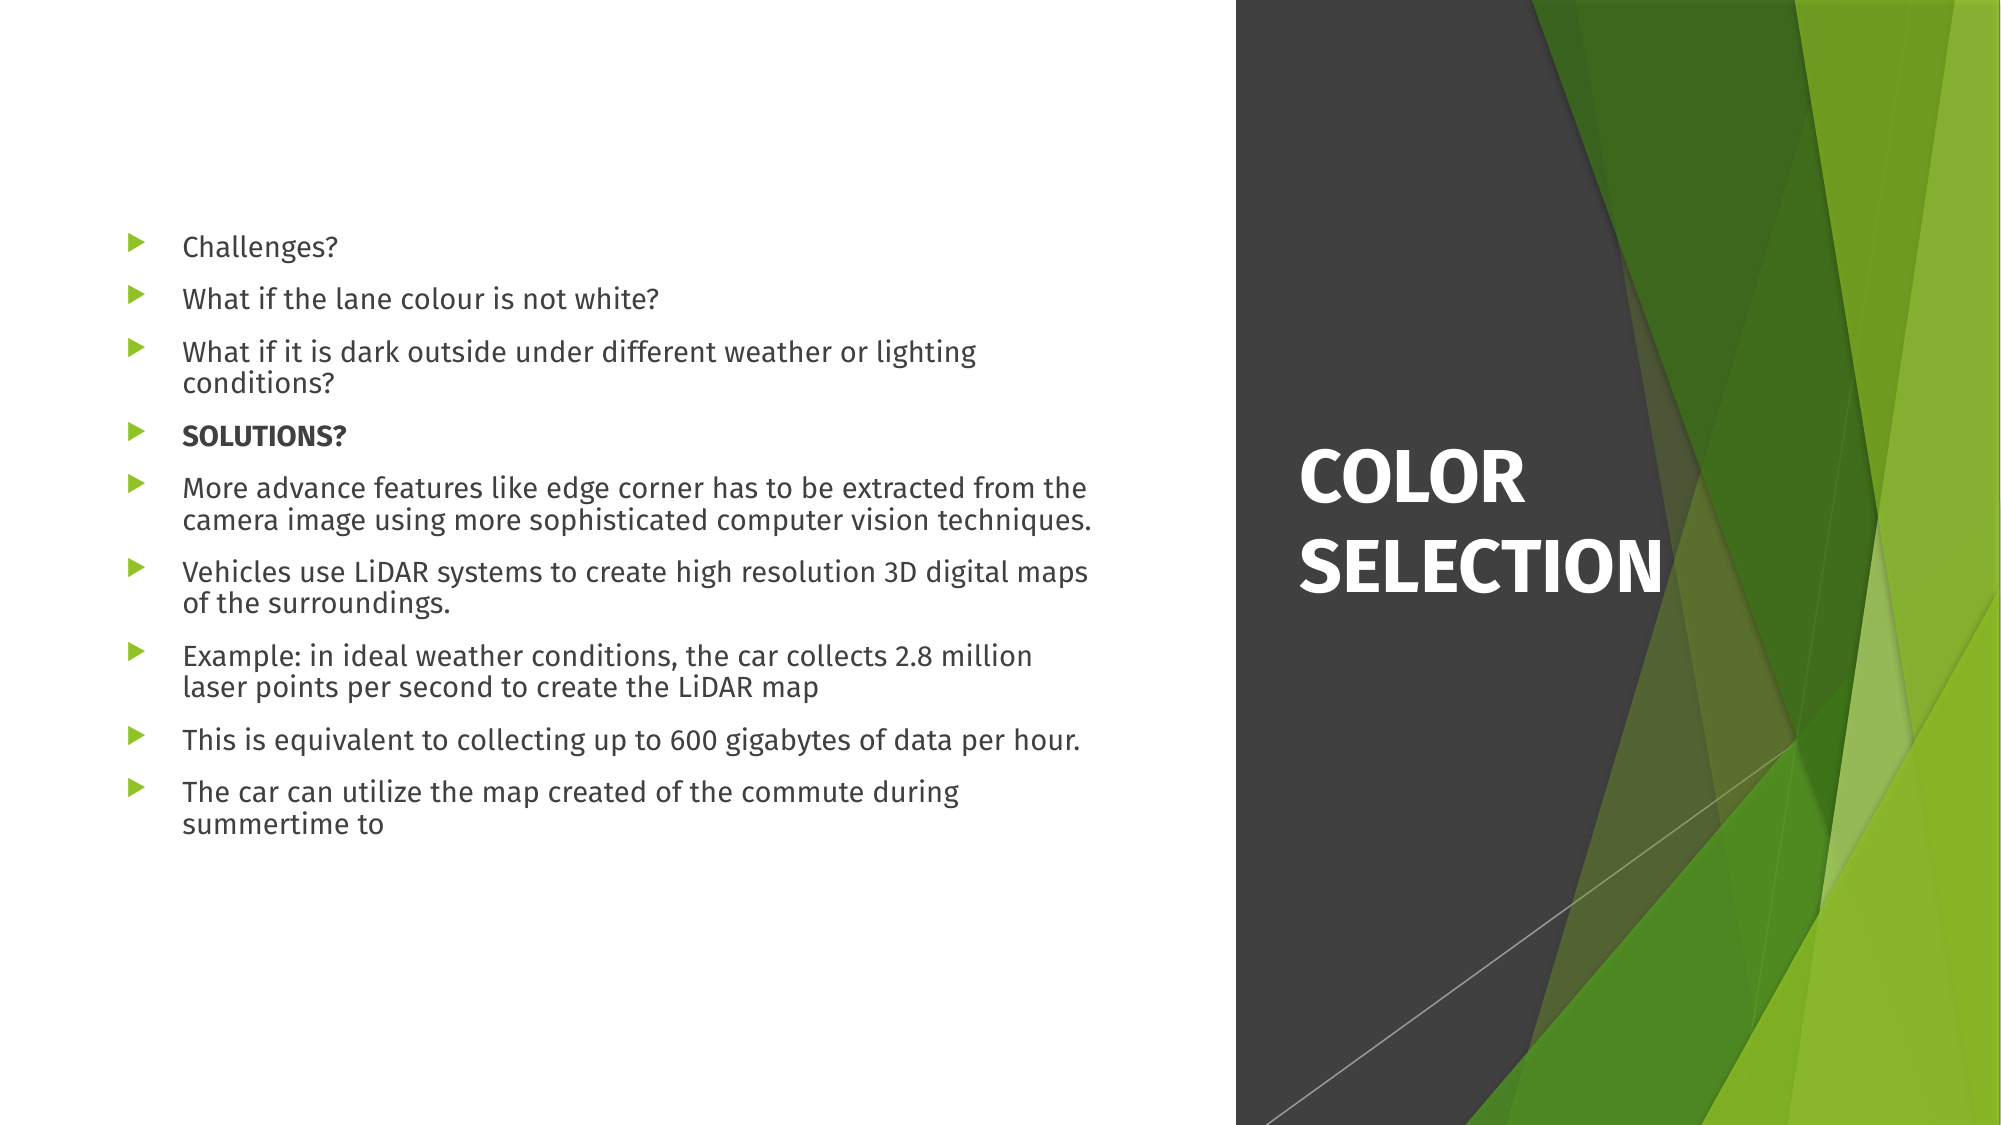

Challenges?
What if the lane colour is not white?
What if it is dark outside under different weather or lighting conditions?
SOLUTIONS?
More advance features like edge corner has to be extracted from the camera image using more sophisticated computer vision techniques.
Vehicles use LiDAR systems to create high resolution 3D digital maps of the surroundings.
Example: in ideal weather conditions, the car collects 2.8 million laser points per second to create the LiDAR map
This is equivalent to collecting up to 600 gigabytes of data per hour.
The car can utilize the map created of the commute during summertime to

# COLOR SELECTION